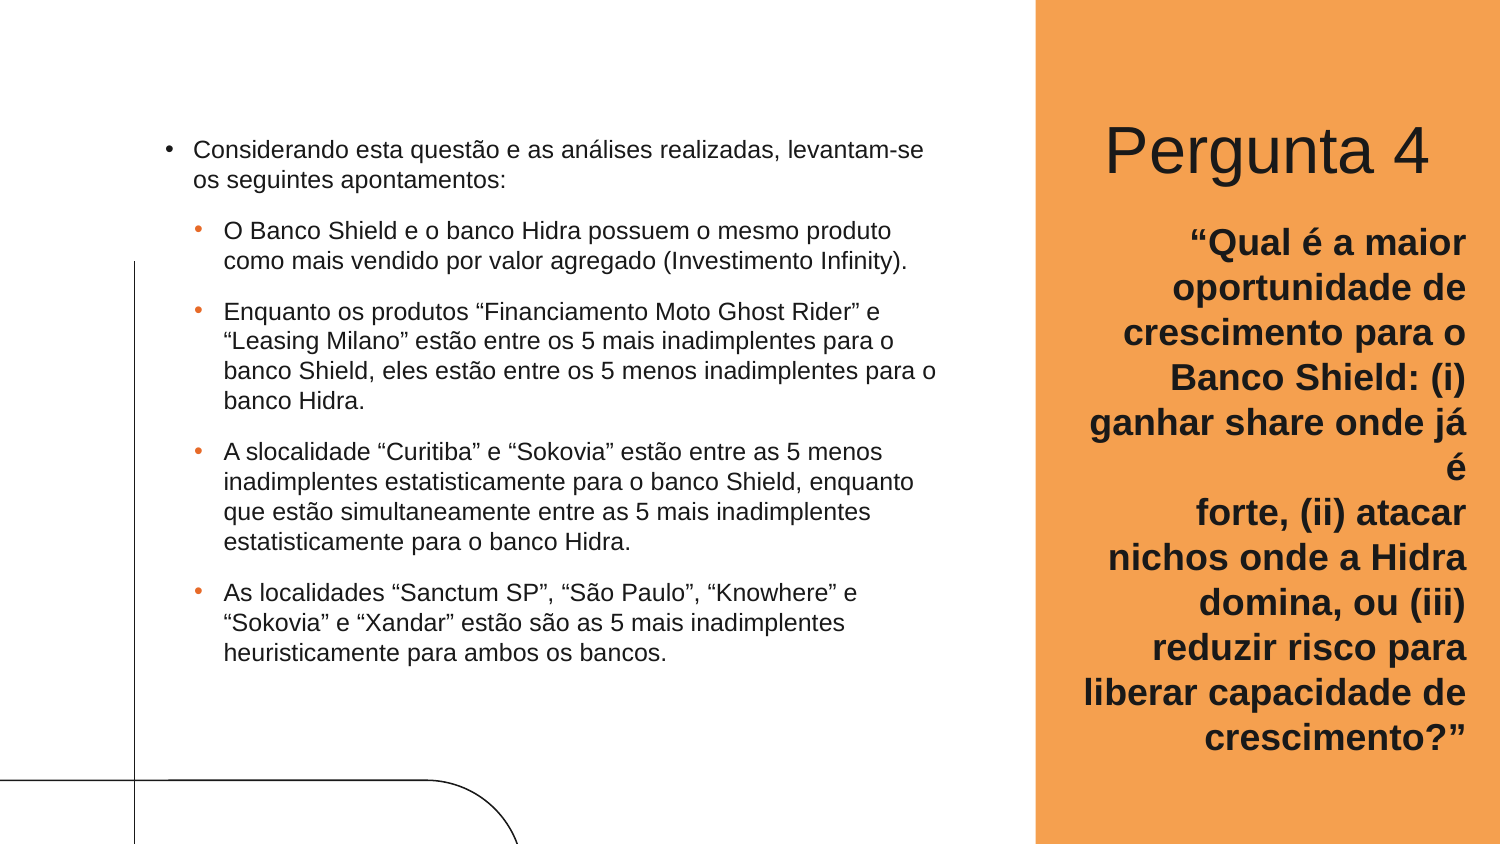

Pergunta 4
Considerando esta questão e as análises realizadas, levantam-se os seguintes apontamentos:
O Banco Shield e o banco Hidra possuem o mesmo produto como mais vendido por valor agregado (Investimento Infinity).
Enquanto os produtos “Financiamento Moto Ghost Rider” e “Leasing Milano” estão entre os 5 mais inadimplentes para o banco Shield, eles estão entre os 5 menos inadimplentes para o banco Hidra.
A slocalidade “Curitiba” e “Sokovia” estão entre as 5 menos inadimplentes estatisticamente para o banco Shield, enquanto que estão simultaneamente entre as 5 mais inadimplentes estatisticamente para o banco Hidra.
As localidades “Sanctum SP”, “São Paulo”, “Knowhere” e “Sokovia” e “Xandar” estão são as 5 mais inadimplentes heuristicamente para ambos os bancos.
“Qual é a maior oportunidade de crescimento para o Banco Shield: (i) ganhar share onde já é
forte, (ii) atacar nichos onde a Hidra domina, ou (iii) reduzir risco para liberar capacidade de
crescimento?”